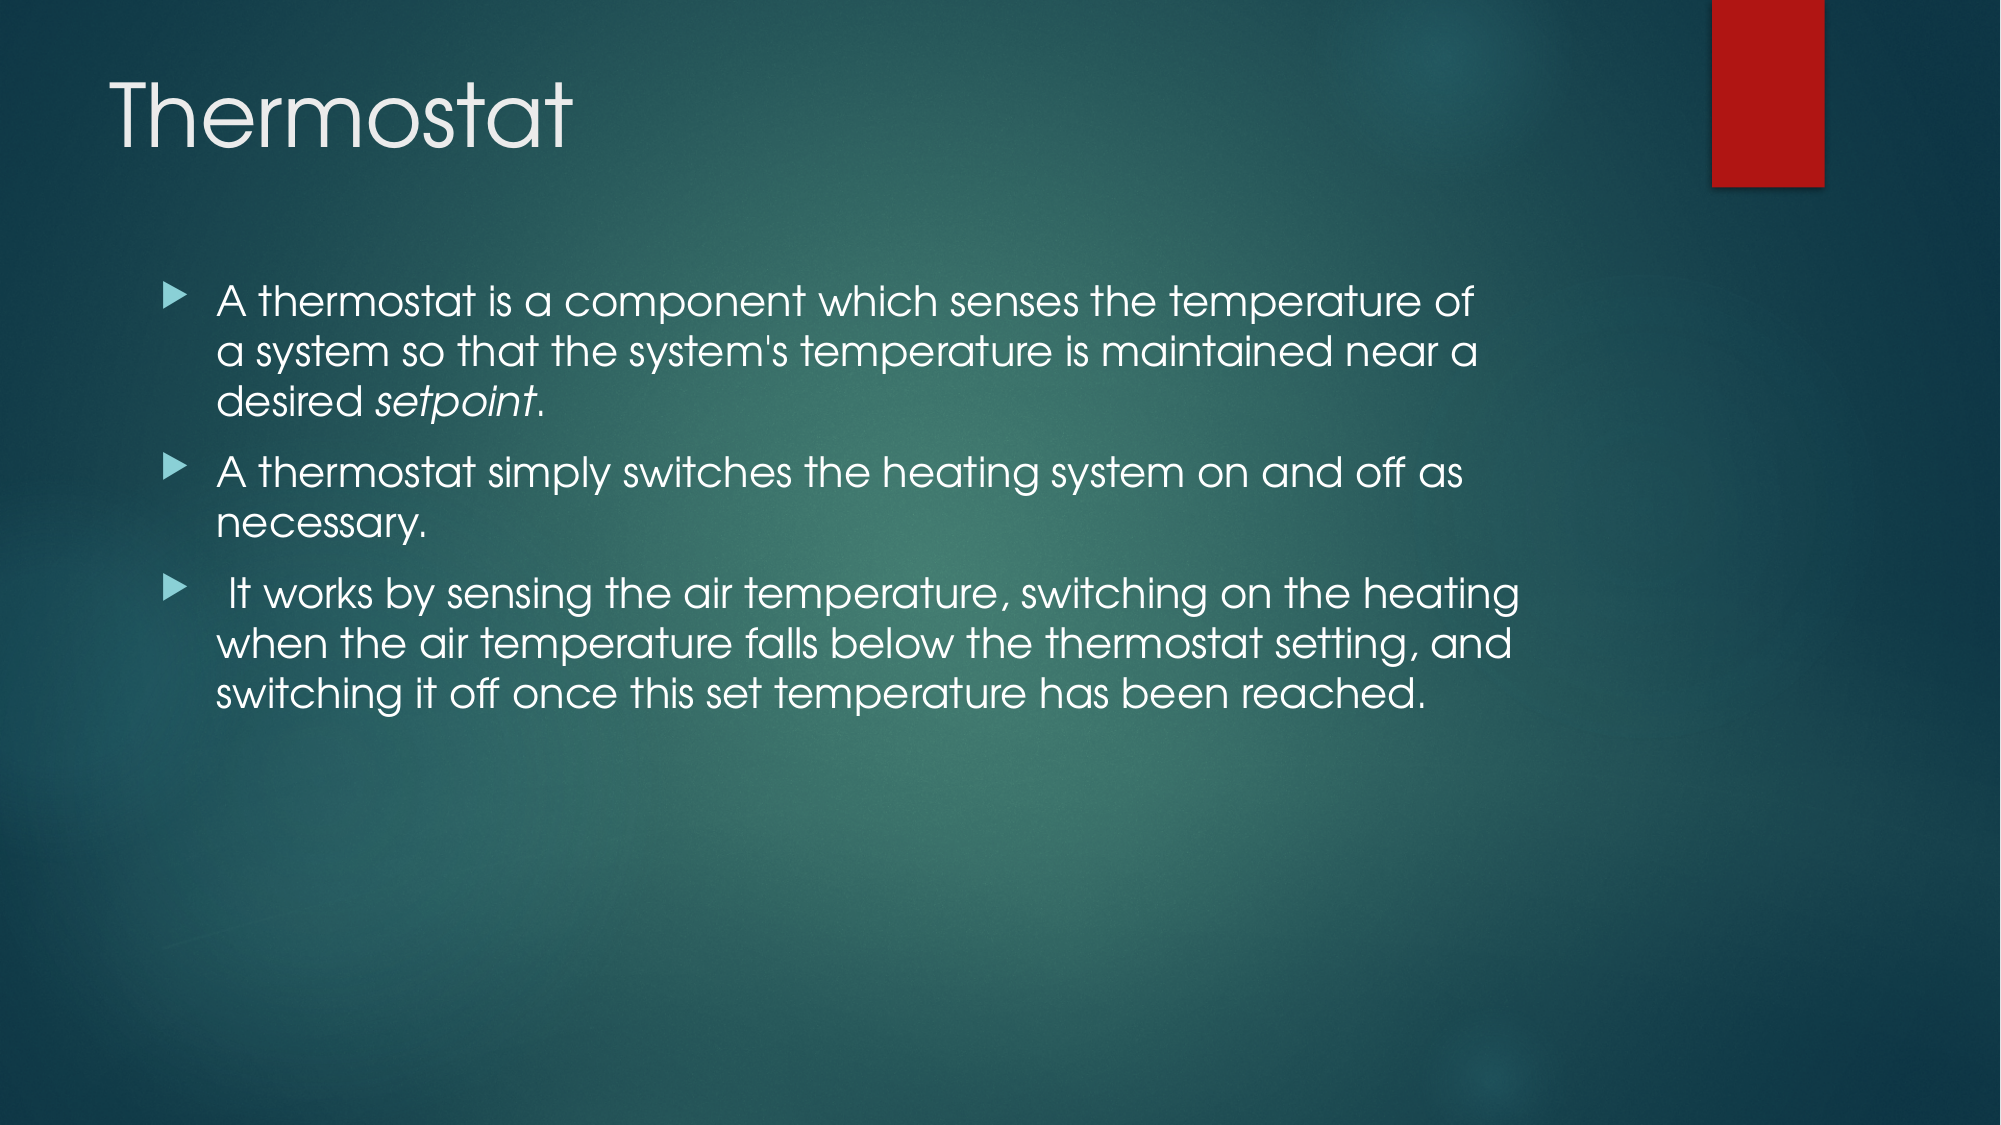

# Thermostat
A thermostat is a component which senses the temperature of a system so that the system's temperature is maintained near a desired setpoint.
A thermostat simply switches the heating system on and off as necessary.
 It works by sensing the air temperature, switching on the heating when the air temperature falls below the thermostat setting, and switching it off once this set temperature has been reached.